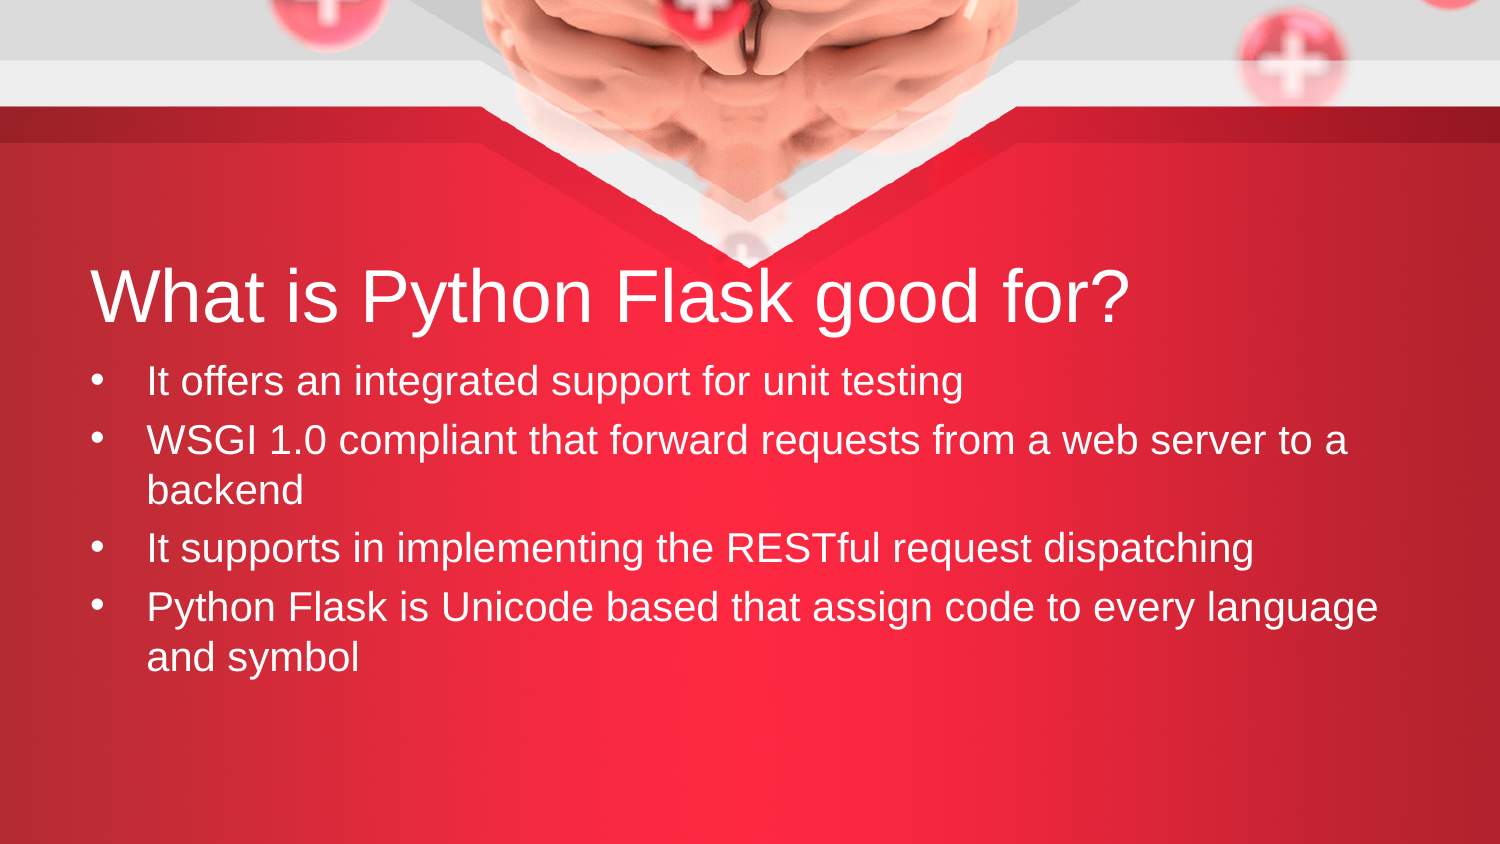

# What is Python Flask good for?
It offers an integrated support for unit testing
WSGI 1.0 compliant that forward requests from a web server to a backend
It supports in implementing the RESTful request dispatching
Python Flask is Unicode based that assign code to every language and symbol